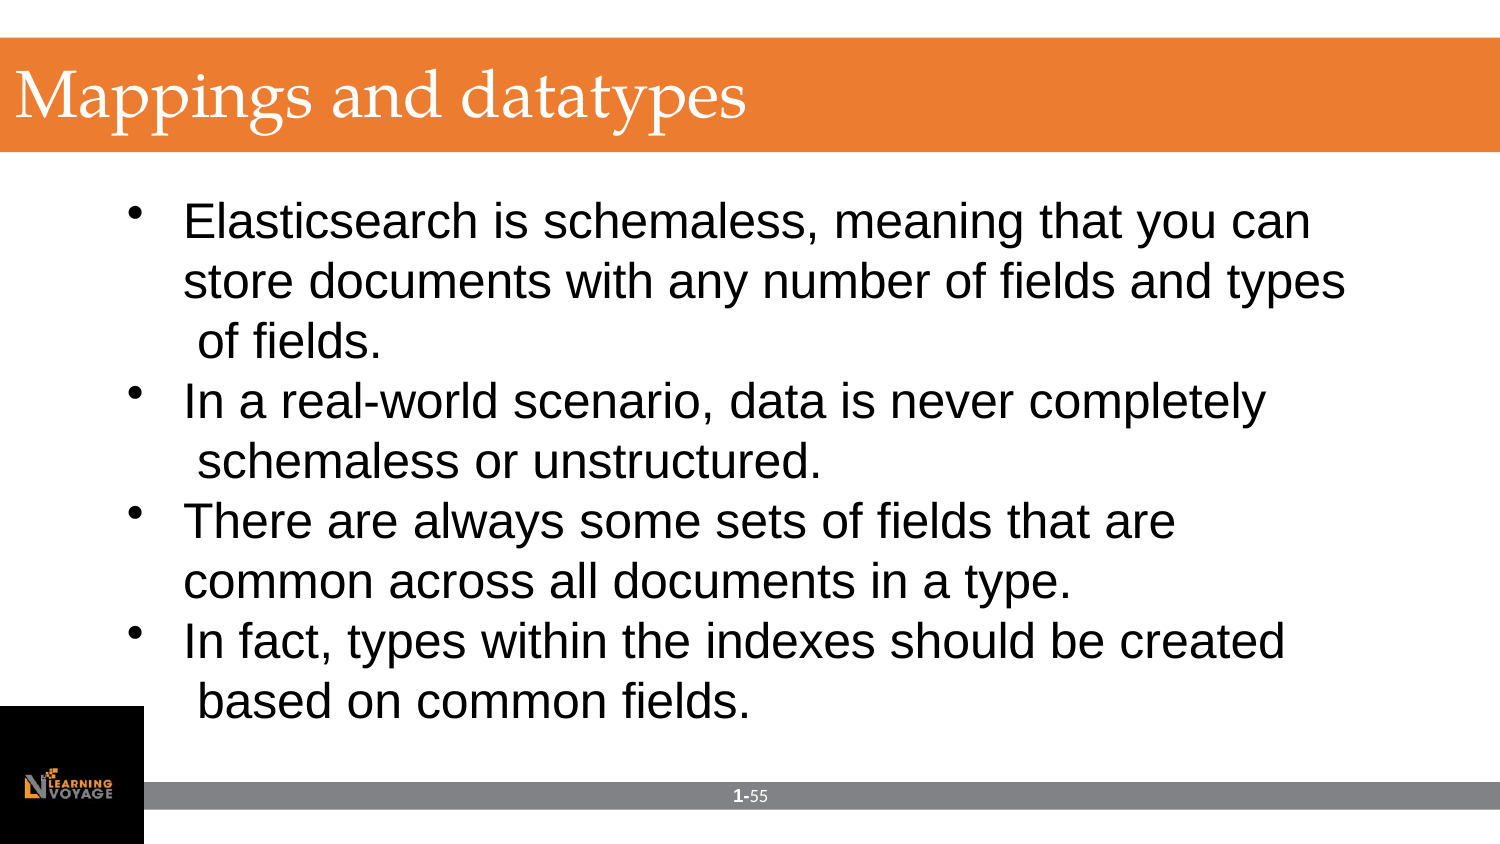

# Mappings and datatypes
Elasticsearch is schemaless, meaning that you can  store documents with any number of fields and types  of fields.
In a real-world scenario, data is never completely  schemaless or unstructured.
There are always some sets of fields that are
common across all documents in a type.
In fact, types within the indexes should be created  based on common fields.
1-55